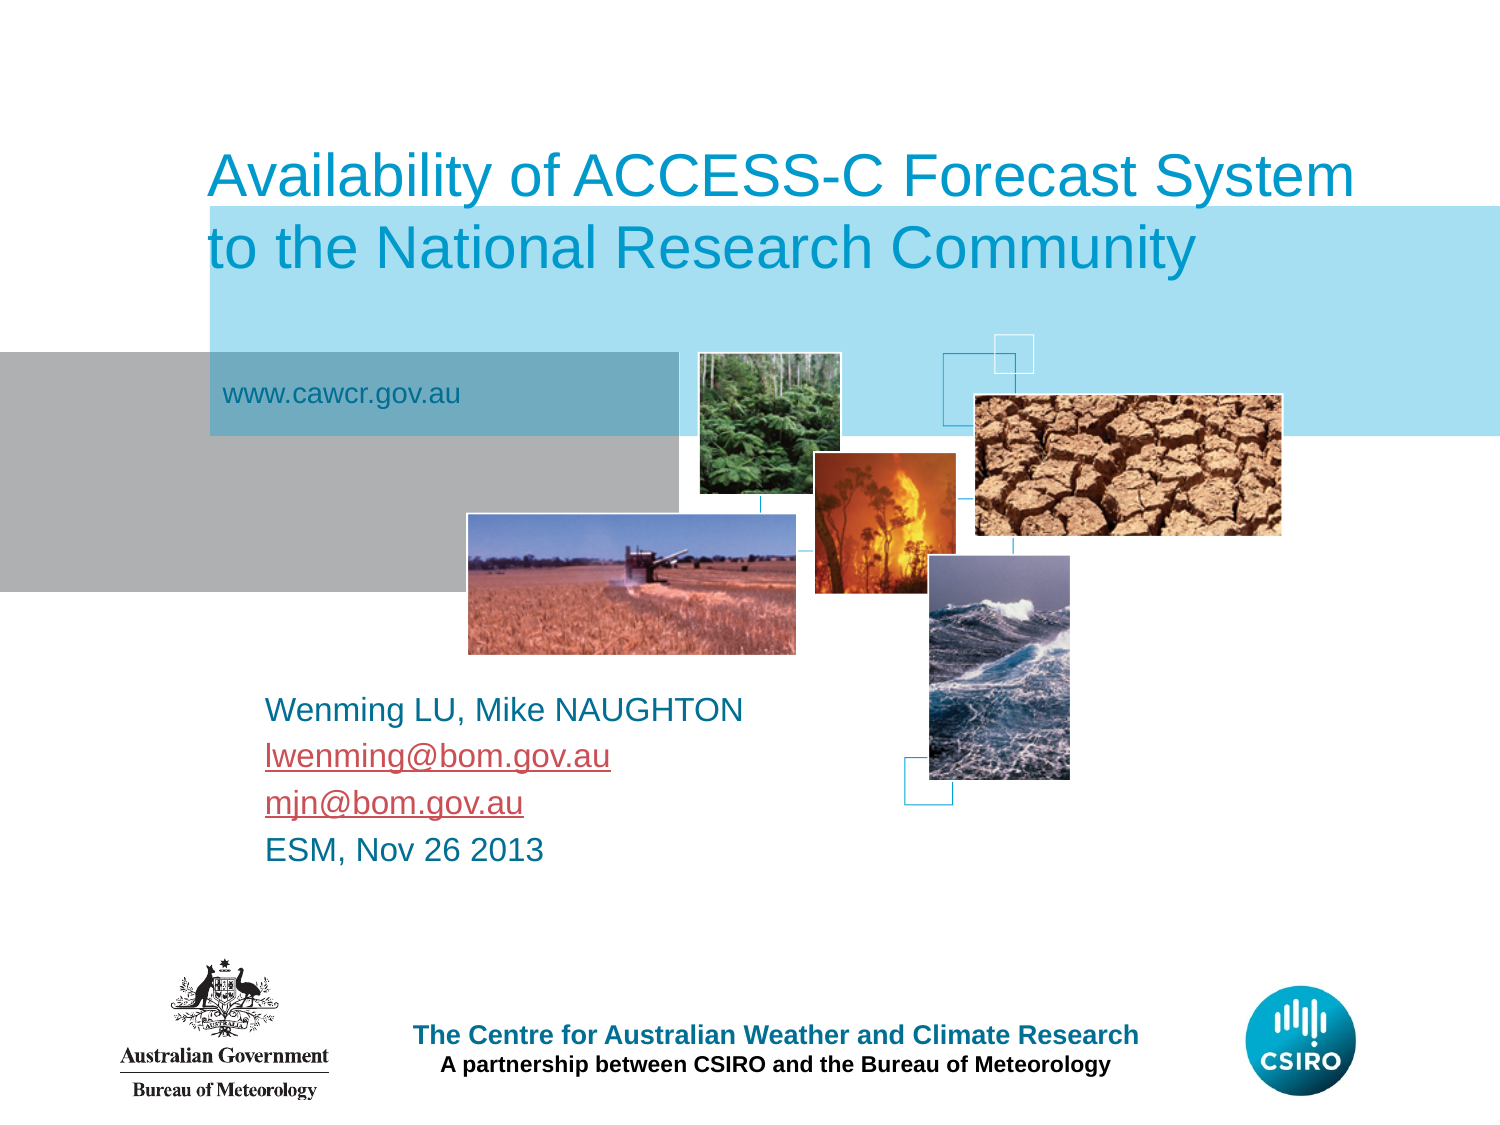

# Availability of ACCESS-C Forecast System to the National Research Community
www.cawcr.gov.au
Wenming LU, Mike NAUGHTON
lwenming@bom.gov.au
mjn@bom.gov.au
ESM, Nov 26 2013